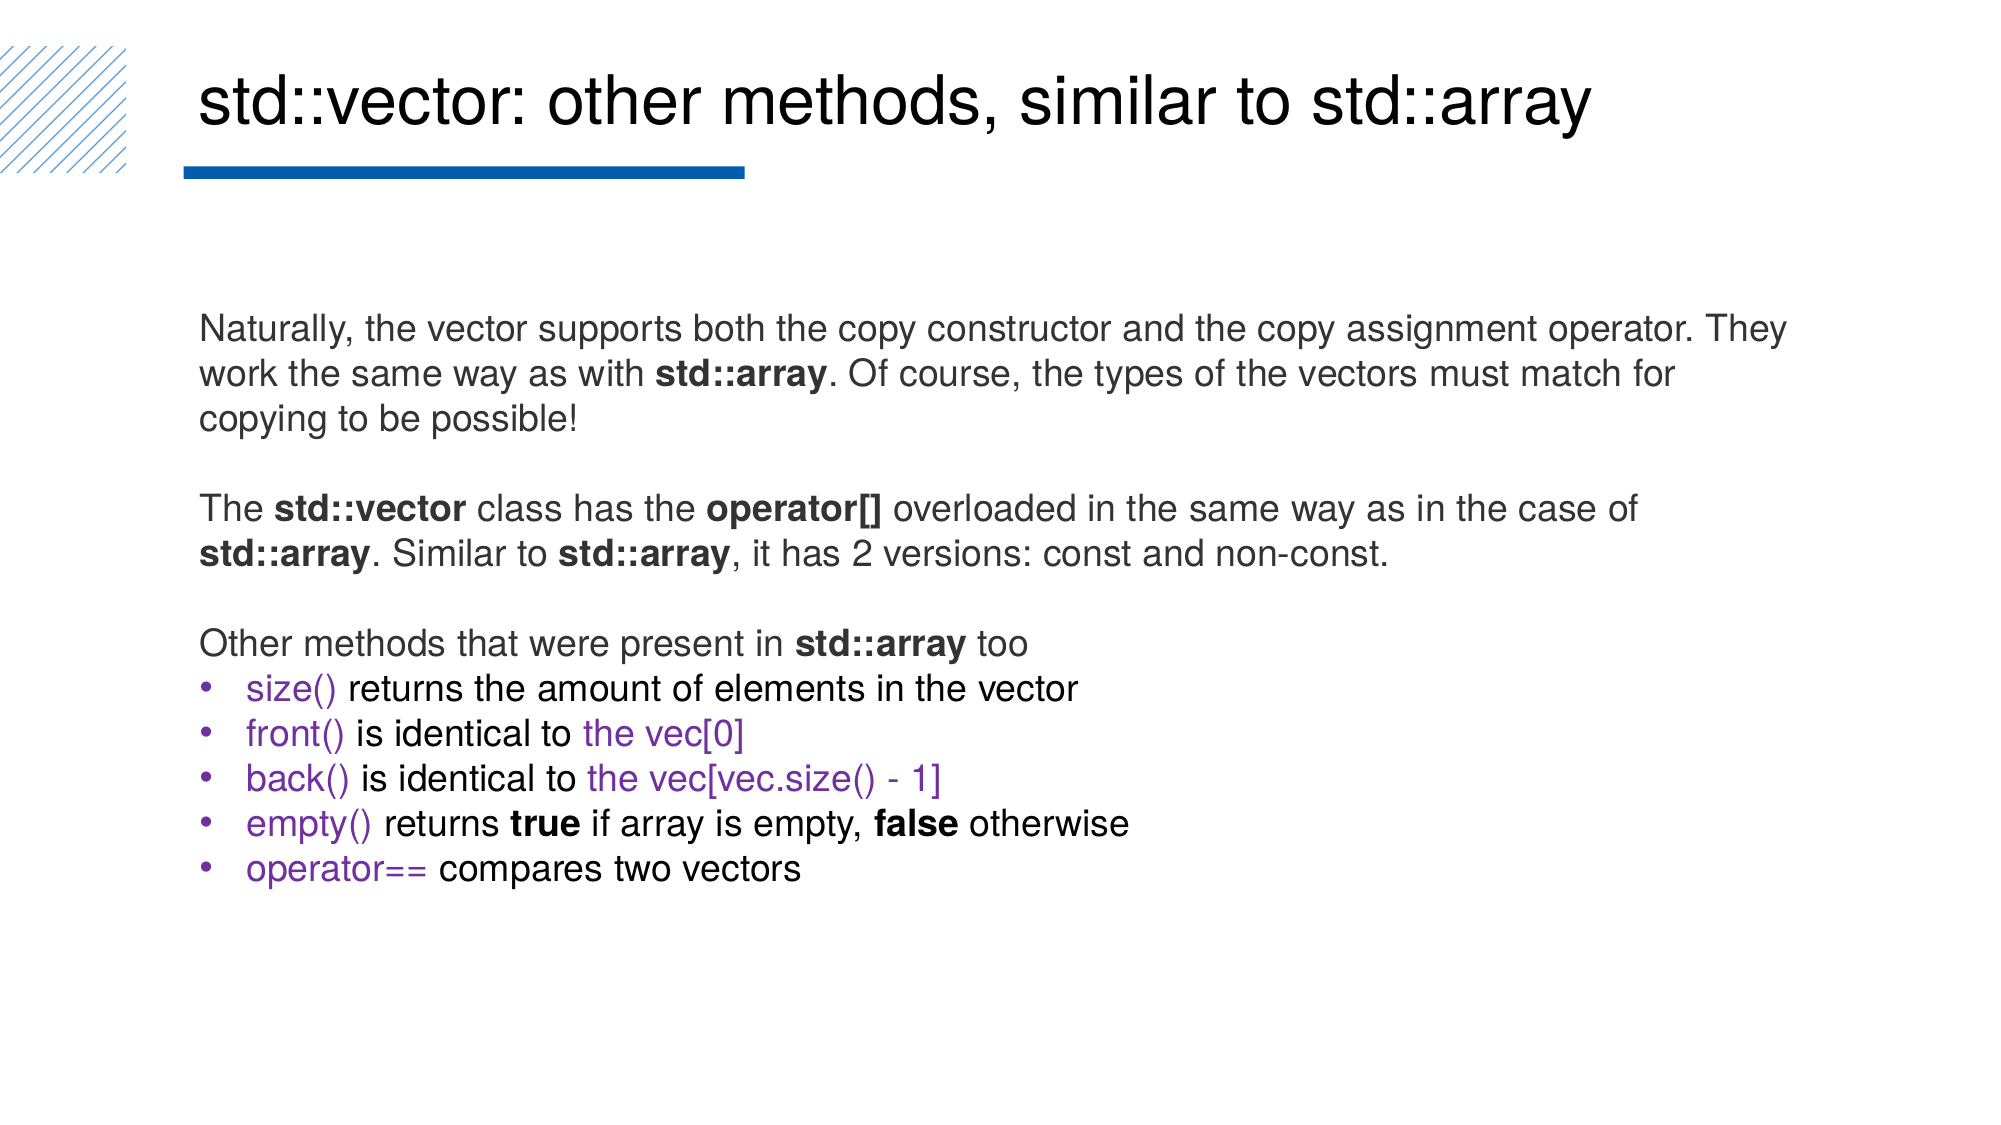

std::vector: other methods, similar to std::array
Naturally, the vector supports both the copy constructor and the copy assignment operator. They work the same way as with std::array. Of course, the types of the vectors must match for copying to be possible!

The std::vector class has the operator[] overloaded in the same way as in the case of std::array. Similar to std::array, it has 2 versions: const and non-const.

Other methods that were present in std::array too
size() returns the amount of elements in the vector
front() is identical to the vec[0]
back() is identical to the vec[vec.size() - 1]
empty() returns true if array is empty, false otherwise
operator== compares two vectors